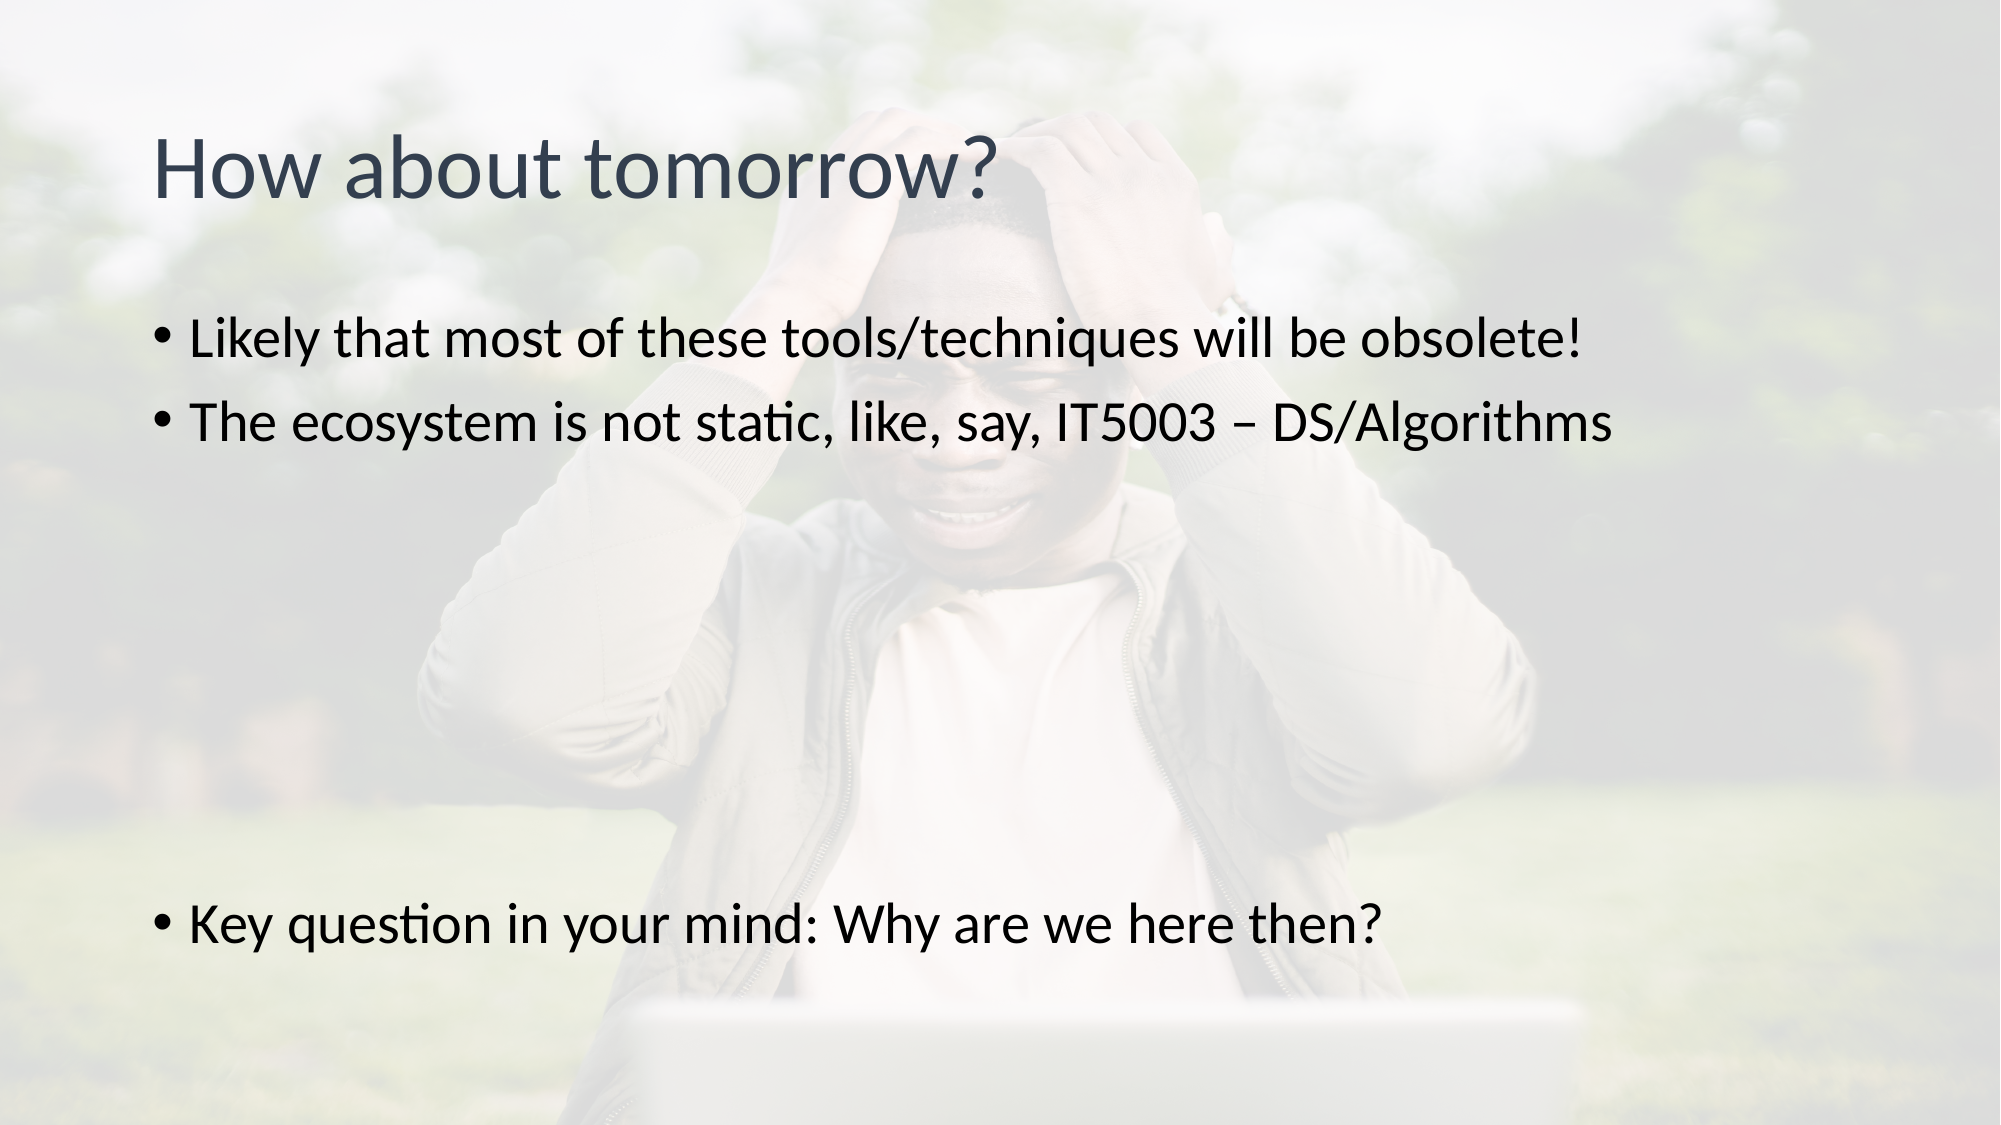

# How about tomorrow?
Likely that most of these tools/techniques will be obsolete!
The ecosystem is not static, like, say, IT5003 – DS/Algorithms

Key question in your mind: Why are we here then?